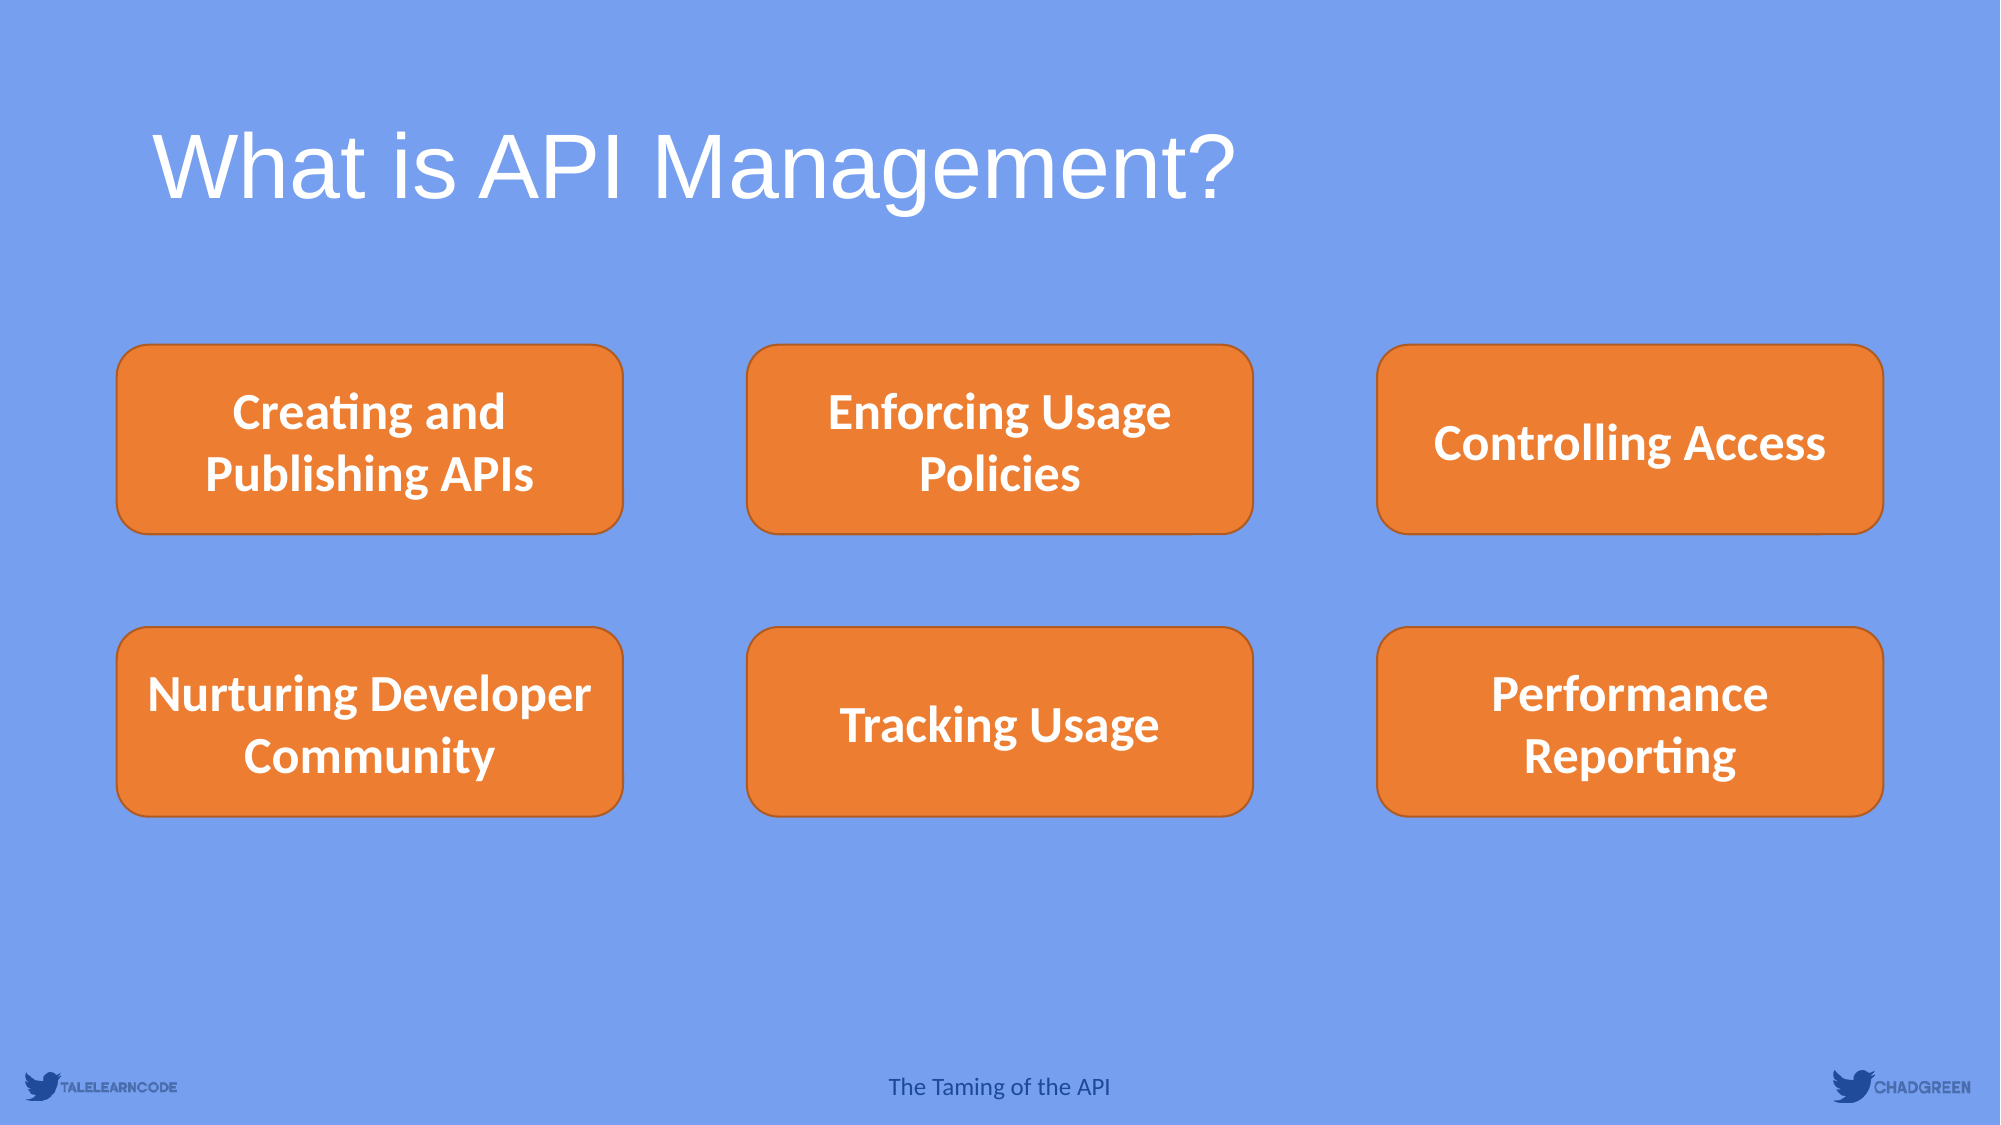

# What is API Management?
Creating and Publishing APIs
Enforcing Usage Policies
Controlling Access
Performance Reporting
Nurturing Developer Community
Tracking Usage